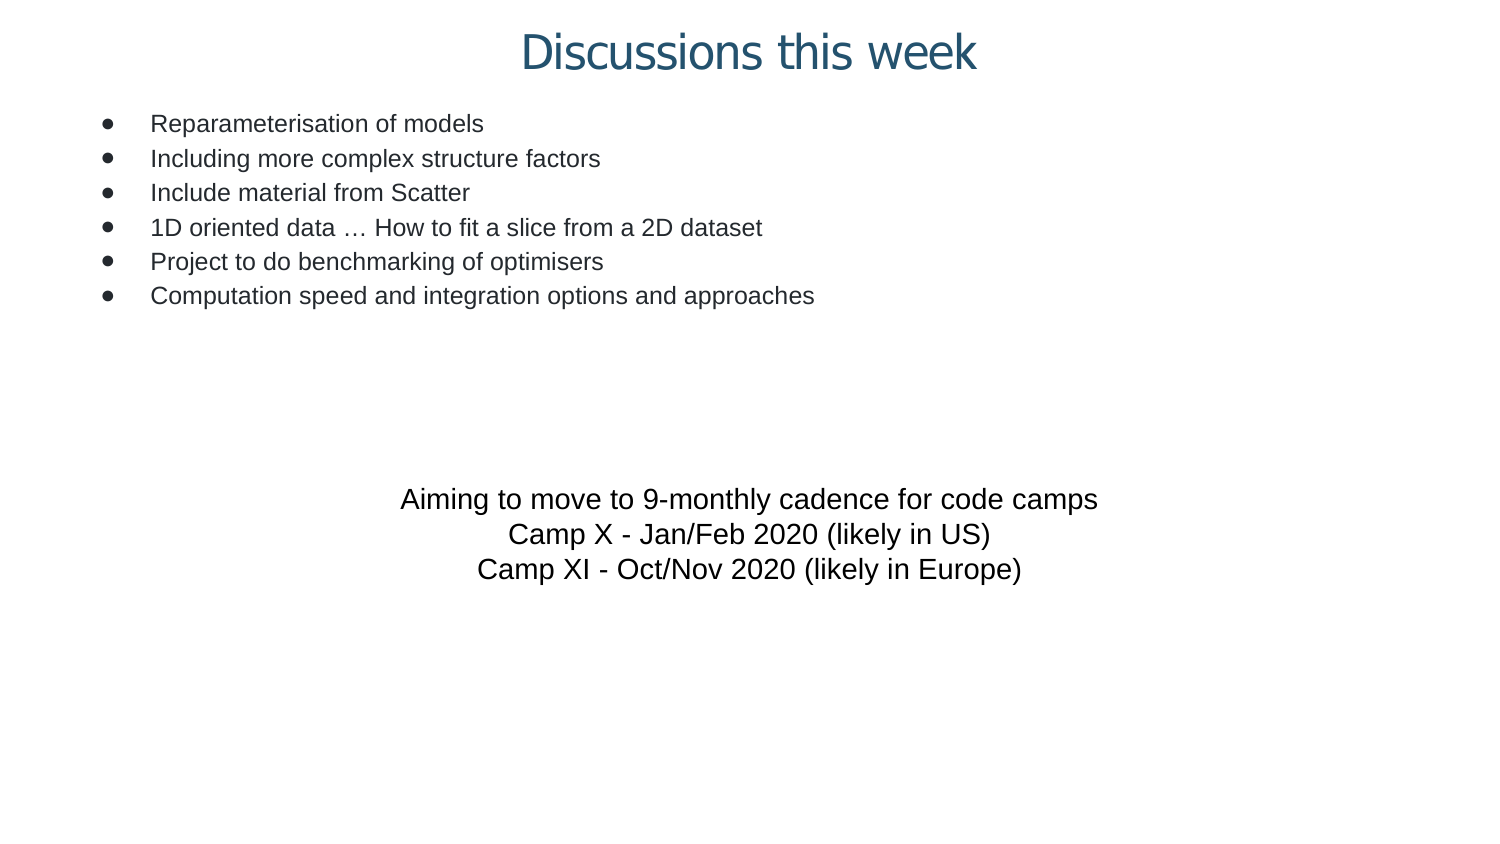

# Discussions this week
Reparameterisation of models
Including more complex structure factors
Include material from Scatter
1D oriented data … How to fit a slice from a 2D dataset
Project to do benchmarking of optimisers
Computation speed and integration options and approaches

Aiming to move to 9-monthly cadence for code camps
Camp X - Jan/Feb 2020 (likely in US)
Camp XI - Oct/Nov 2020 (likely in Europe)